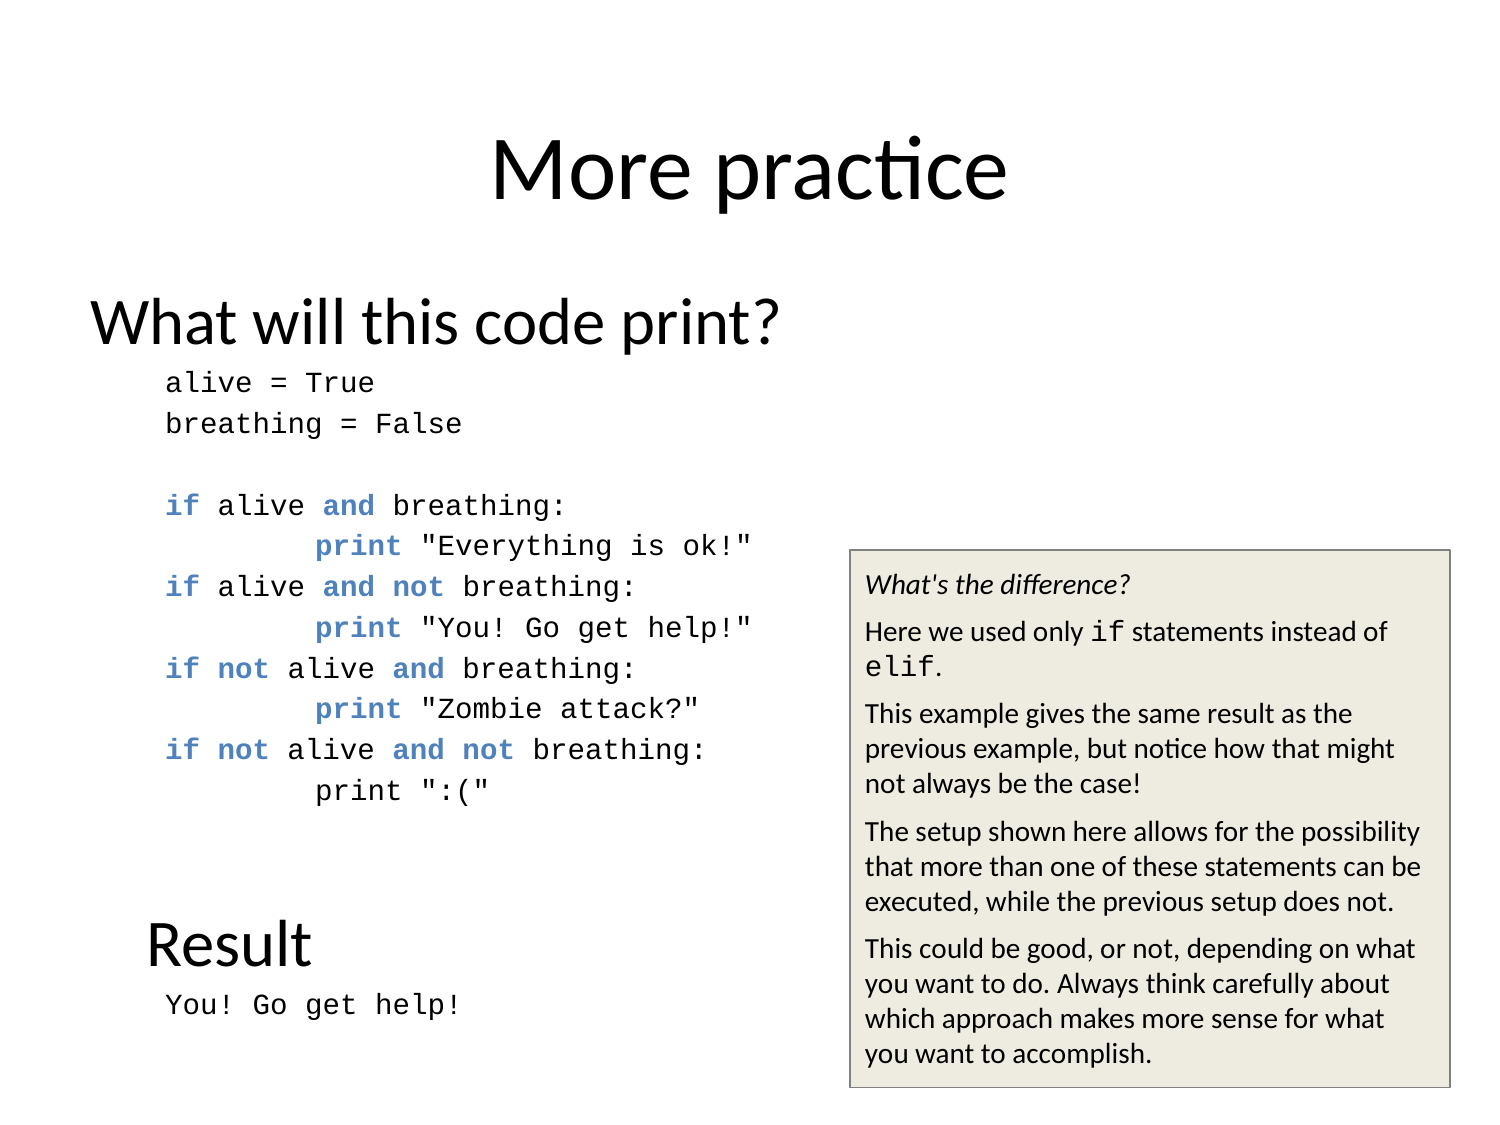

# More practice
What will this code print?
alive = True
breathing = False

if alive and breathing:
	print "Everything is ok!"
if alive and not breathing:
	print "You! Go get help!"
if not alive and breathing:
	print "Zombie attack?"
if not alive and not breathing:
	print ":("
Result
You! Go get help!
What's the difference?
Here we used only if statements instead of elif.
This example gives the same result as the previous example, but notice how that might not always be the case!
The setup shown here allows for the possibility that more than one of these statements can be executed, while the previous setup does not.
This could be good, or not, depending on what you want to do. Always think carefully about which approach makes more sense for what you want to accomplish.
73